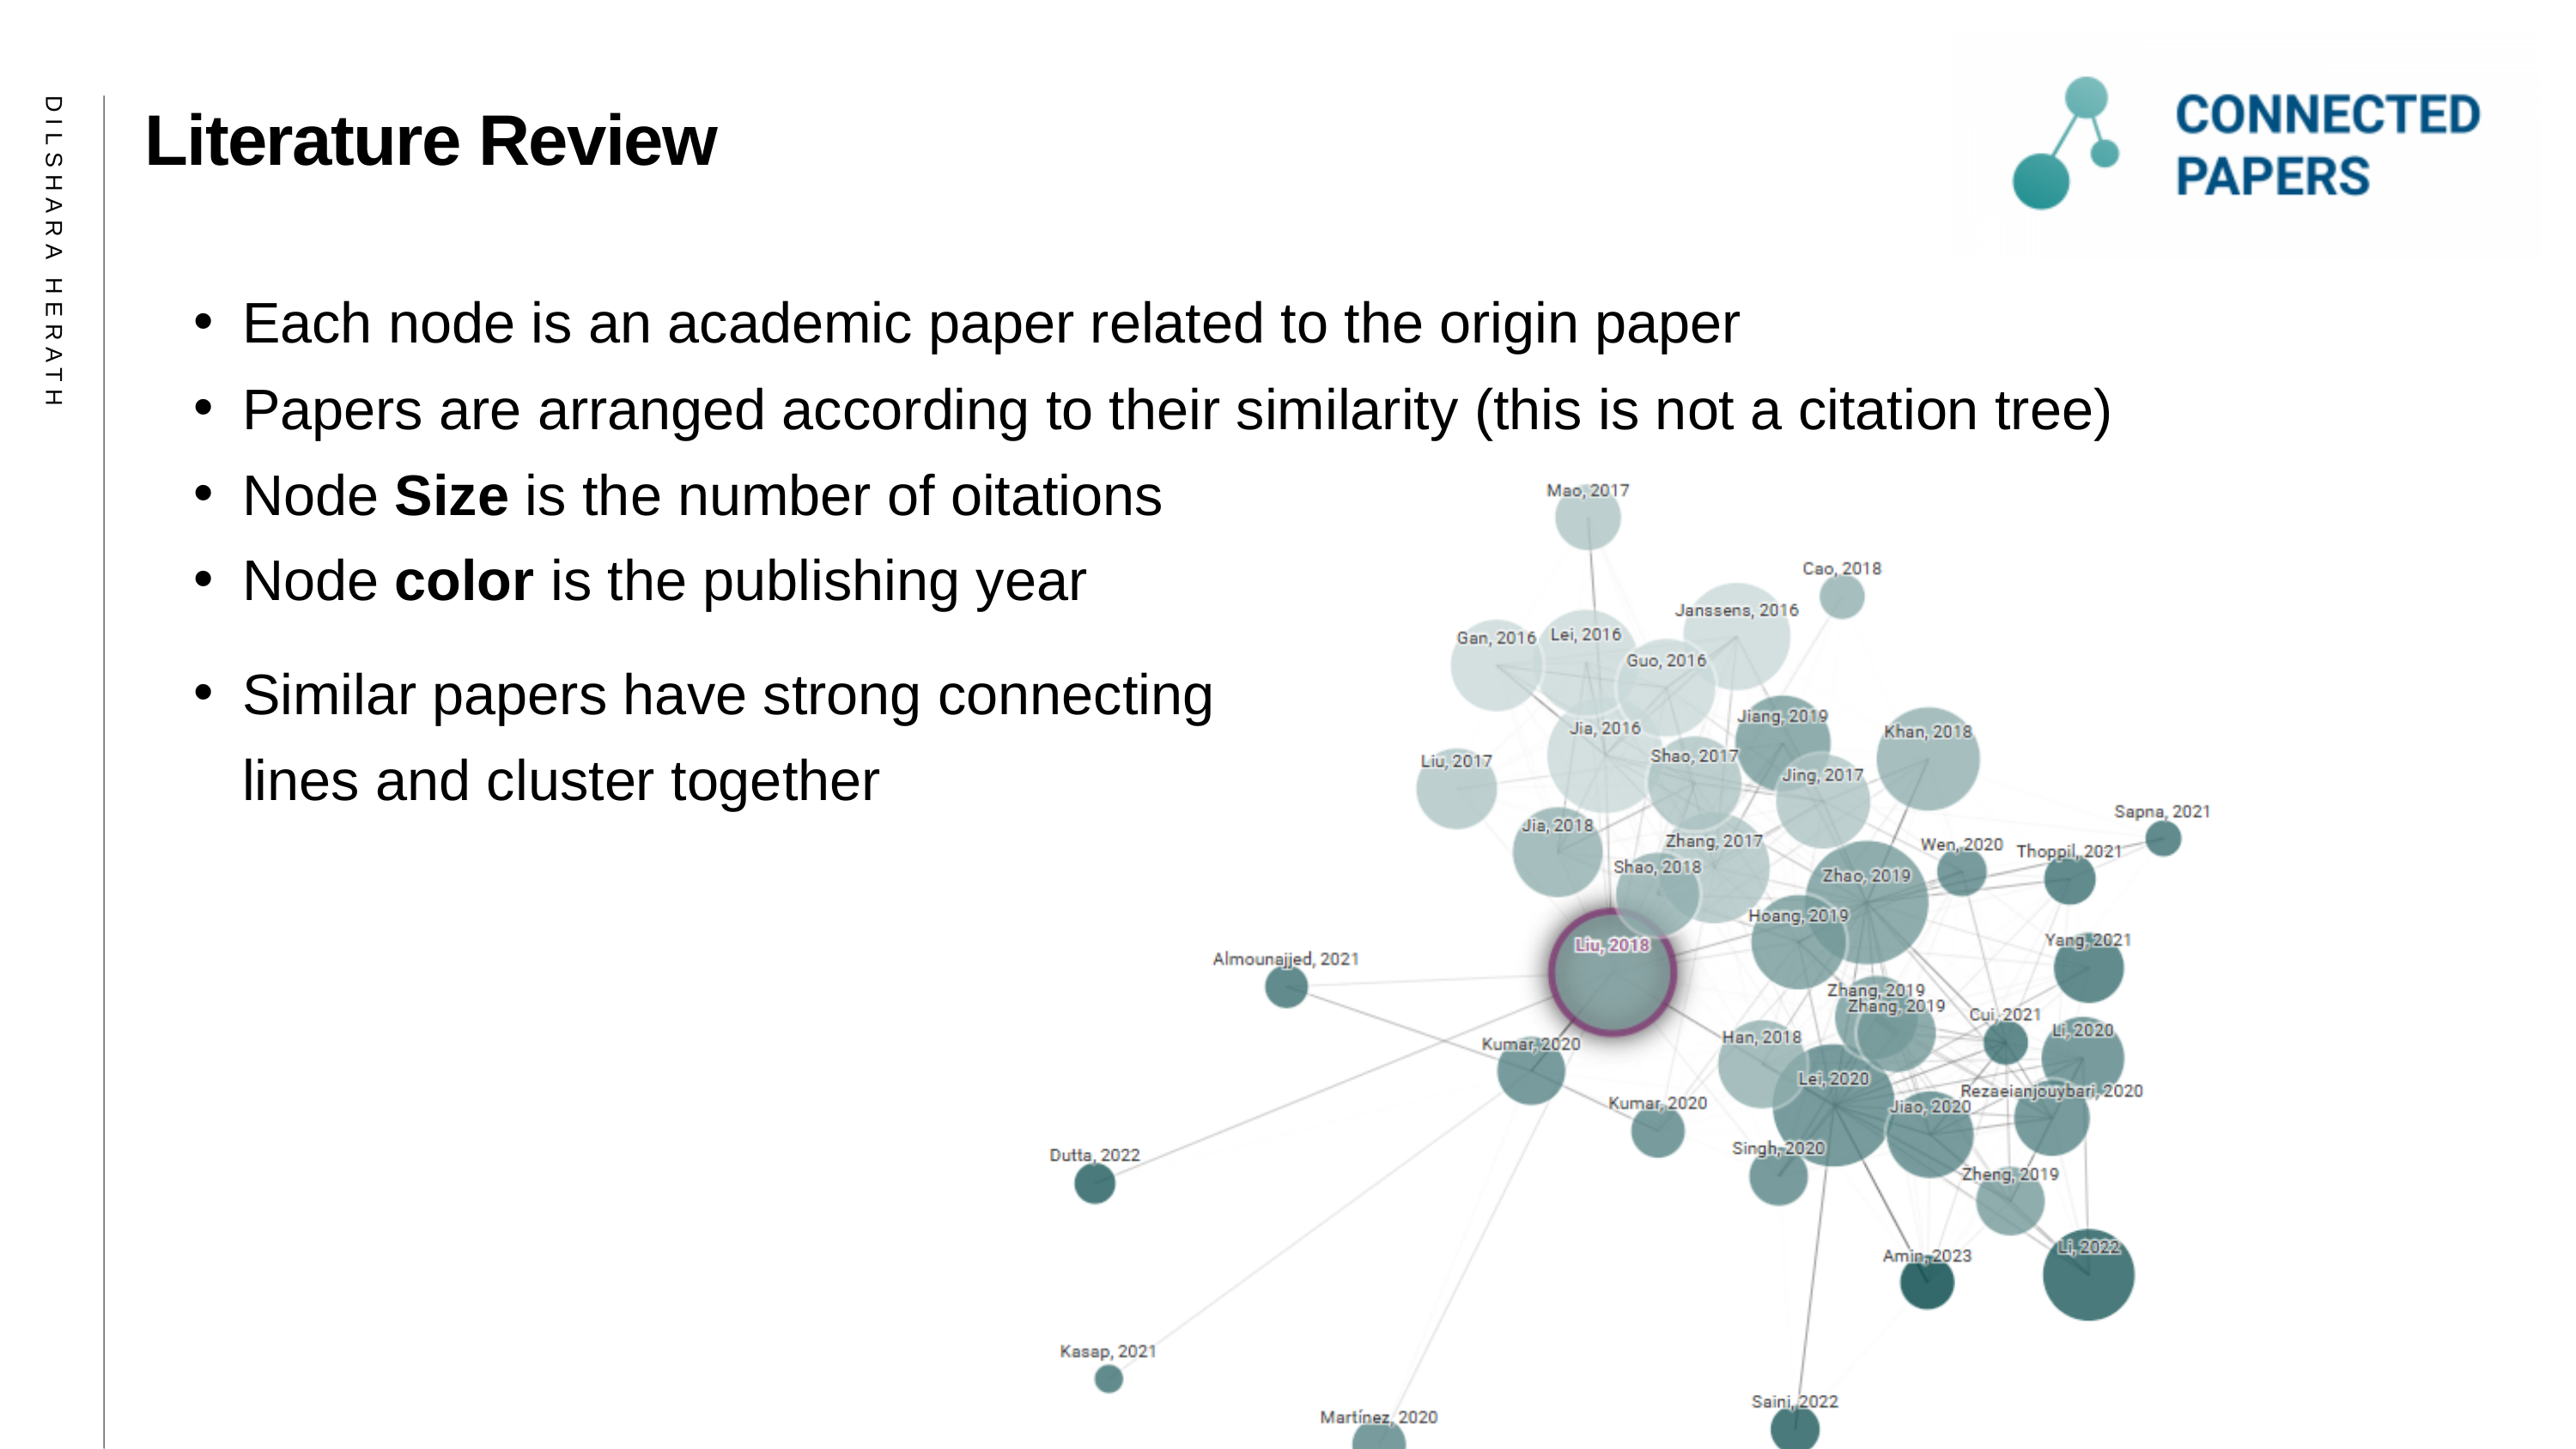

Literature Review
Each node is an academic paper related to the origin paper
Papers are arranged according to their similarity (this is not a citation tree)
Node Size is the number of oitations
Node color is the publishing year
DILSHARA HERATH

Similar papers have strong connecting lines and cluster together